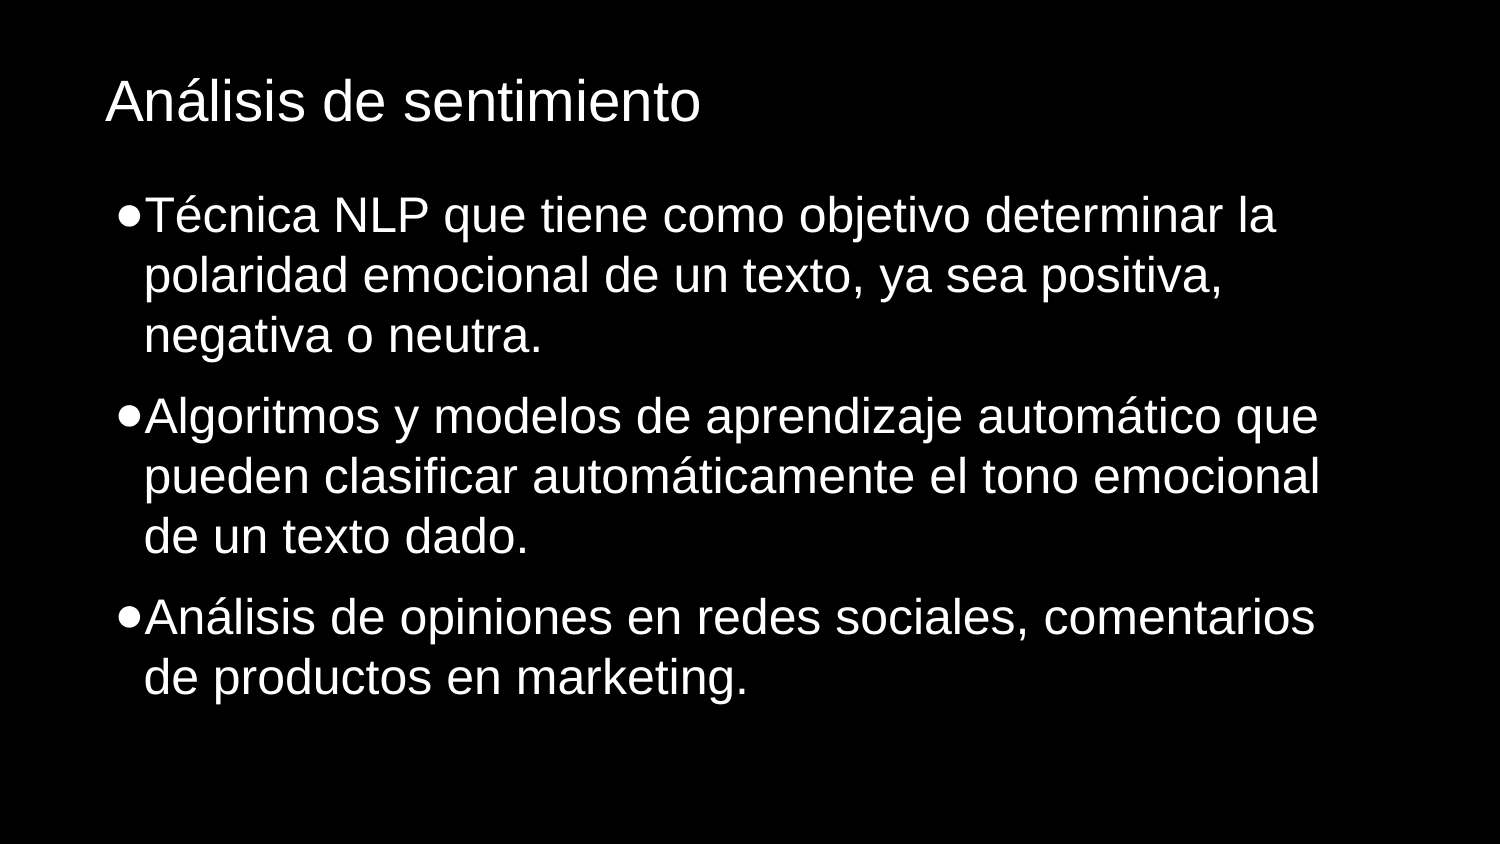

# Análisis de sentimiento
Técnica NLP que tiene como objetivo determinar la polaridad emocional de un texto, ya sea positiva, negativa o neutra.
Algoritmos y modelos de aprendizaje automático que pueden clasificar automáticamente el tono emocional de un texto dado.
Análisis de opiniones en redes sociales, comentarios de productos en marketing.